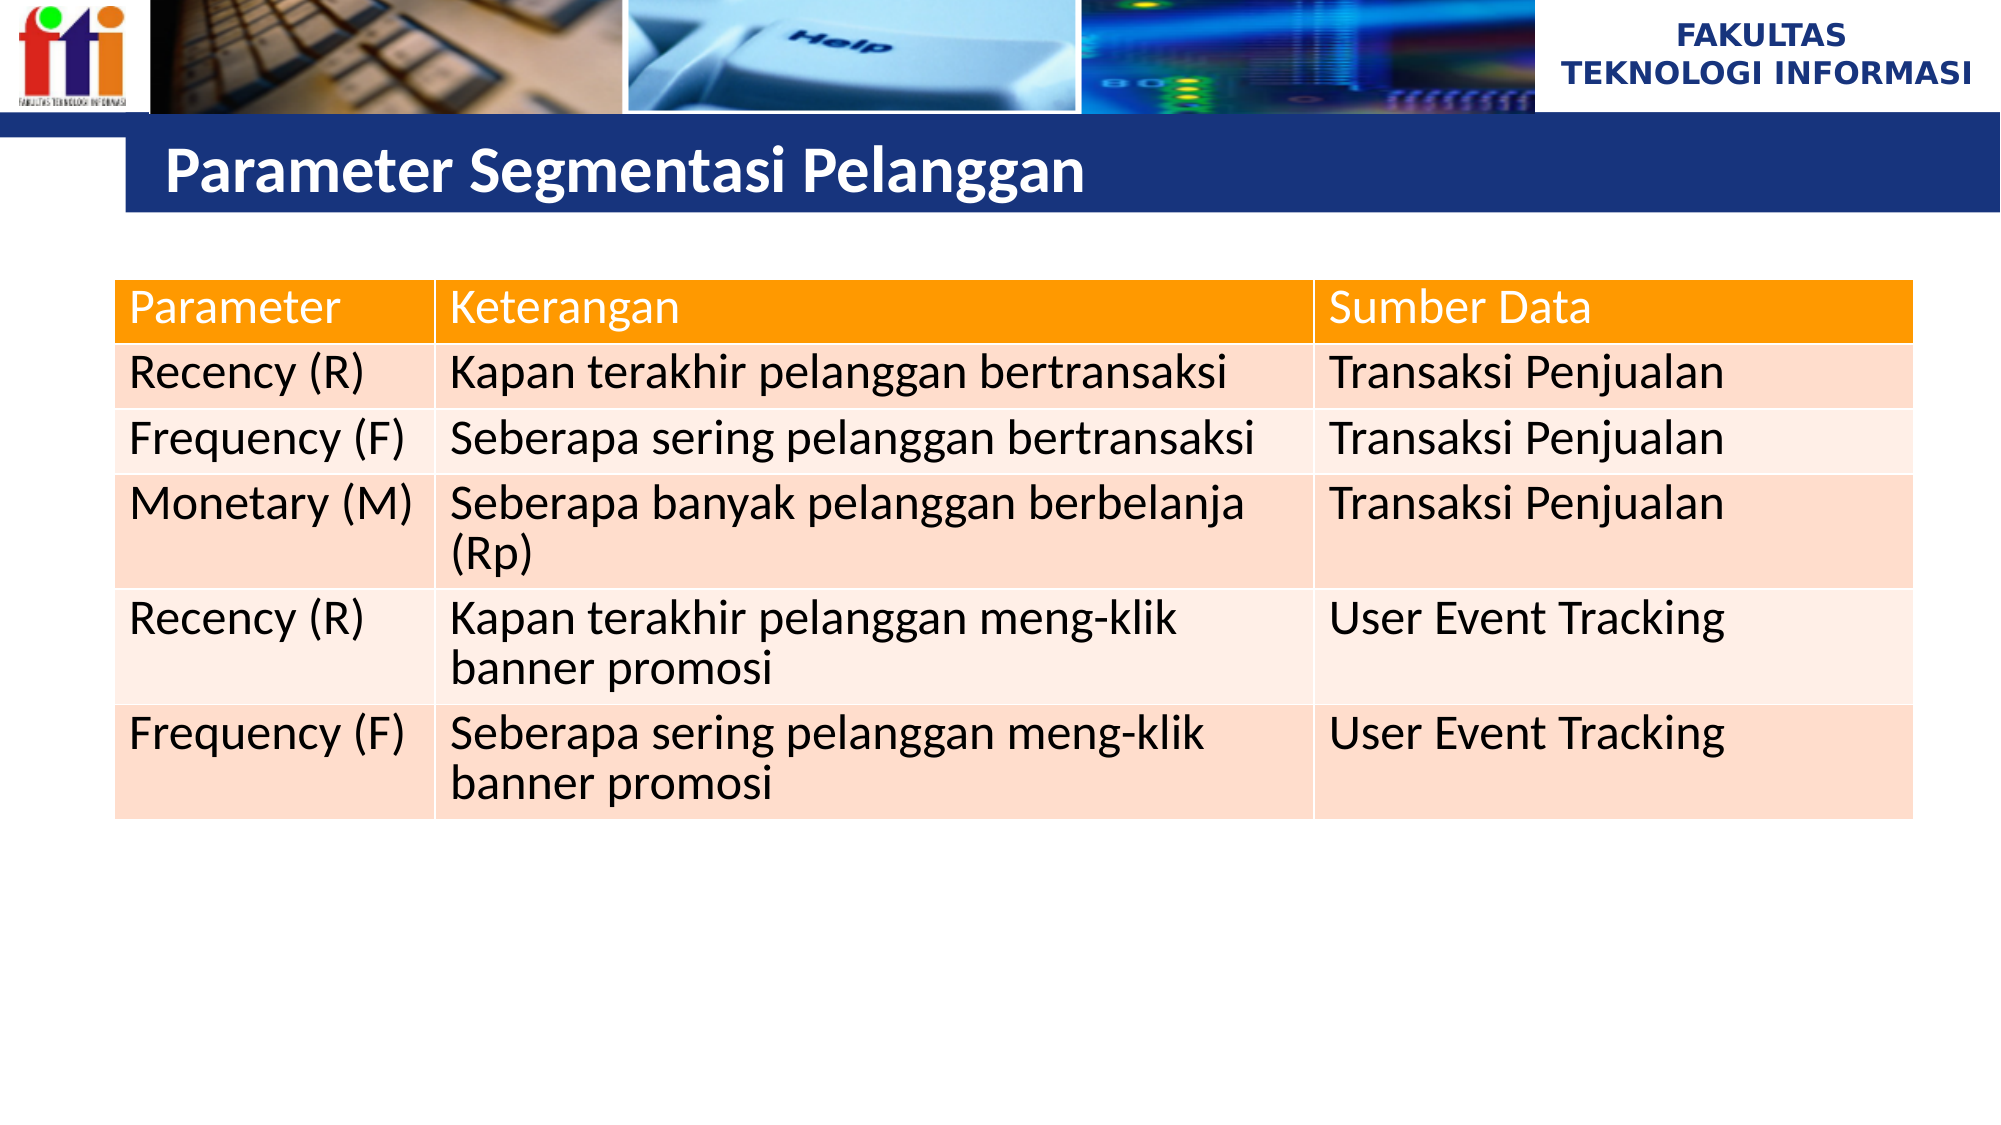

# Parameter Segmentasi Pelanggan
| Parameter | Keterangan | Sumber Data |
| --- | --- | --- |
| Recency (R) | Kapan terakhir pelanggan bertransaksi | Transaksi Penjualan |
| Frequency (F) | Seberapa sering pelanggan bertransaksi | Transaksi Penjualan |
| Monetary (M) | Seberapa banyak pelanggan berbelanja (Rp) | Transaksi Penjualan |
| Recency (R) | Kapan terakhir pelanggan meng-klik banner promosi | User Event Tracking |
| Frequency (F) | Seberapa sering pelanggan meng-klik banner promosi | User Event Tracking |